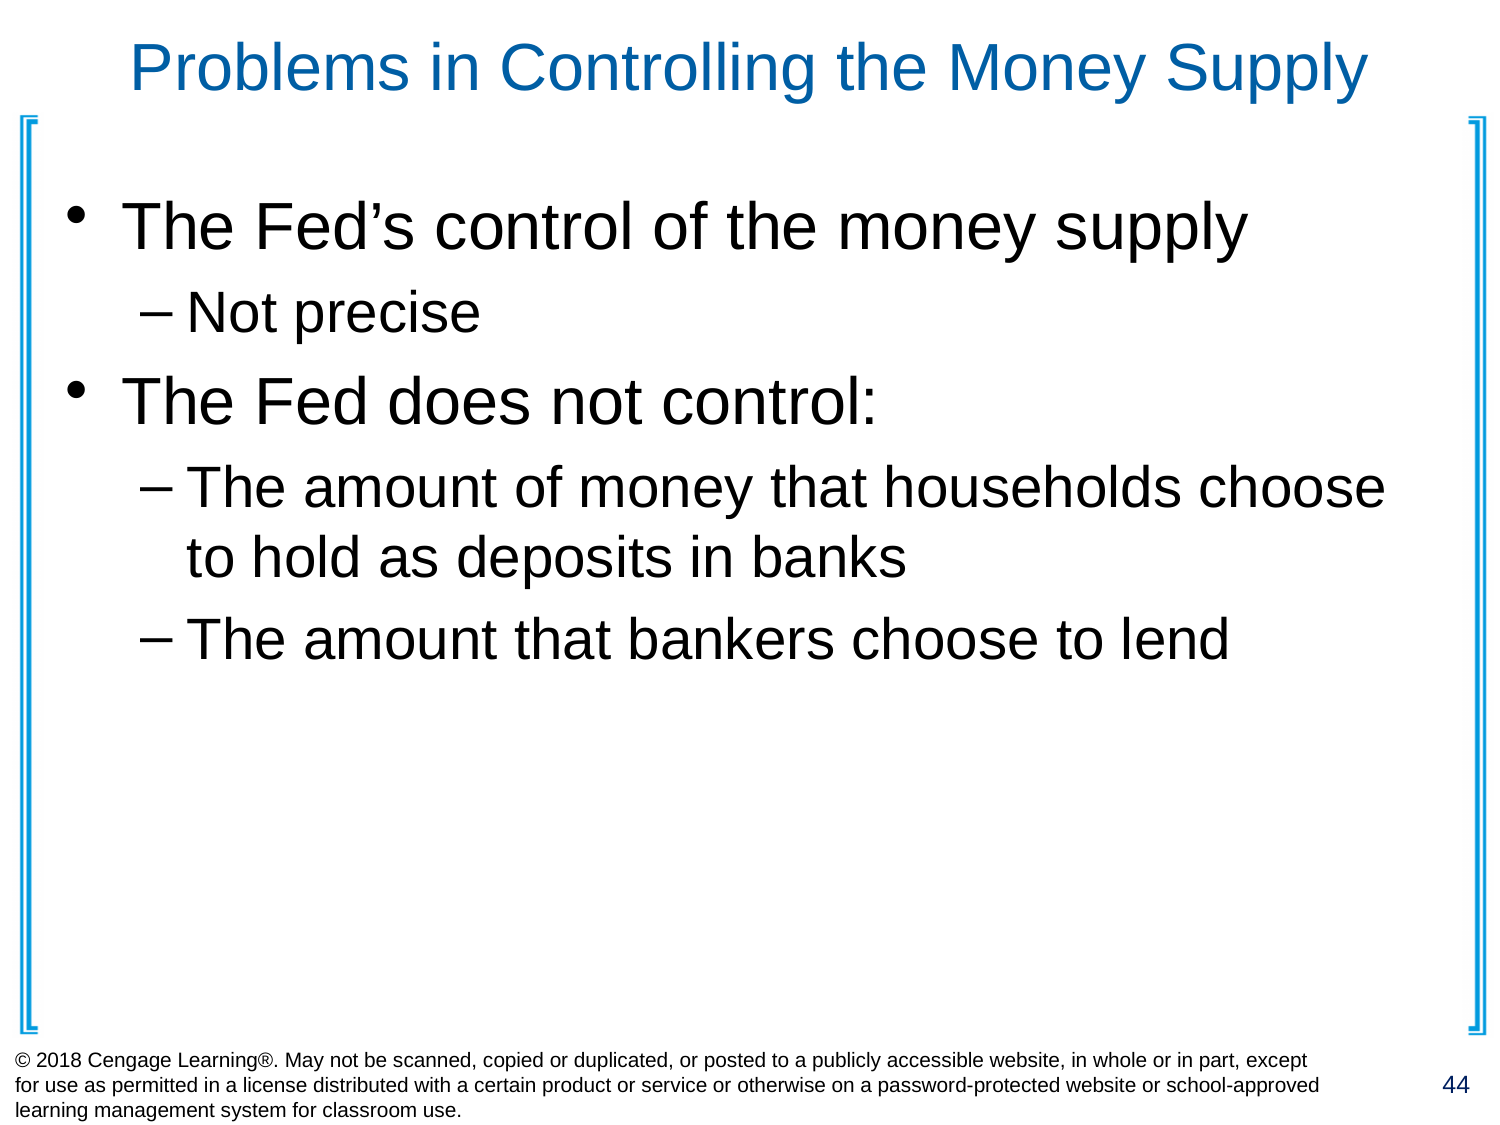

# Problems in Controlling the Money Supply
The Fed’s control of the money supply
Not precise
The Fed does not control:
The amount of money that households choose to hold as deposits in banks
The amount that bankers choose to lend
© 2018 Cengage Learning®. May not be scanned, copied or duplicated, or posted to a publicly accessible website, in whole or in part, except for use as permitted in a license distributed with a certain product or service or otherwise on a password-protected website or school-approved learning management system for classroom use.
44